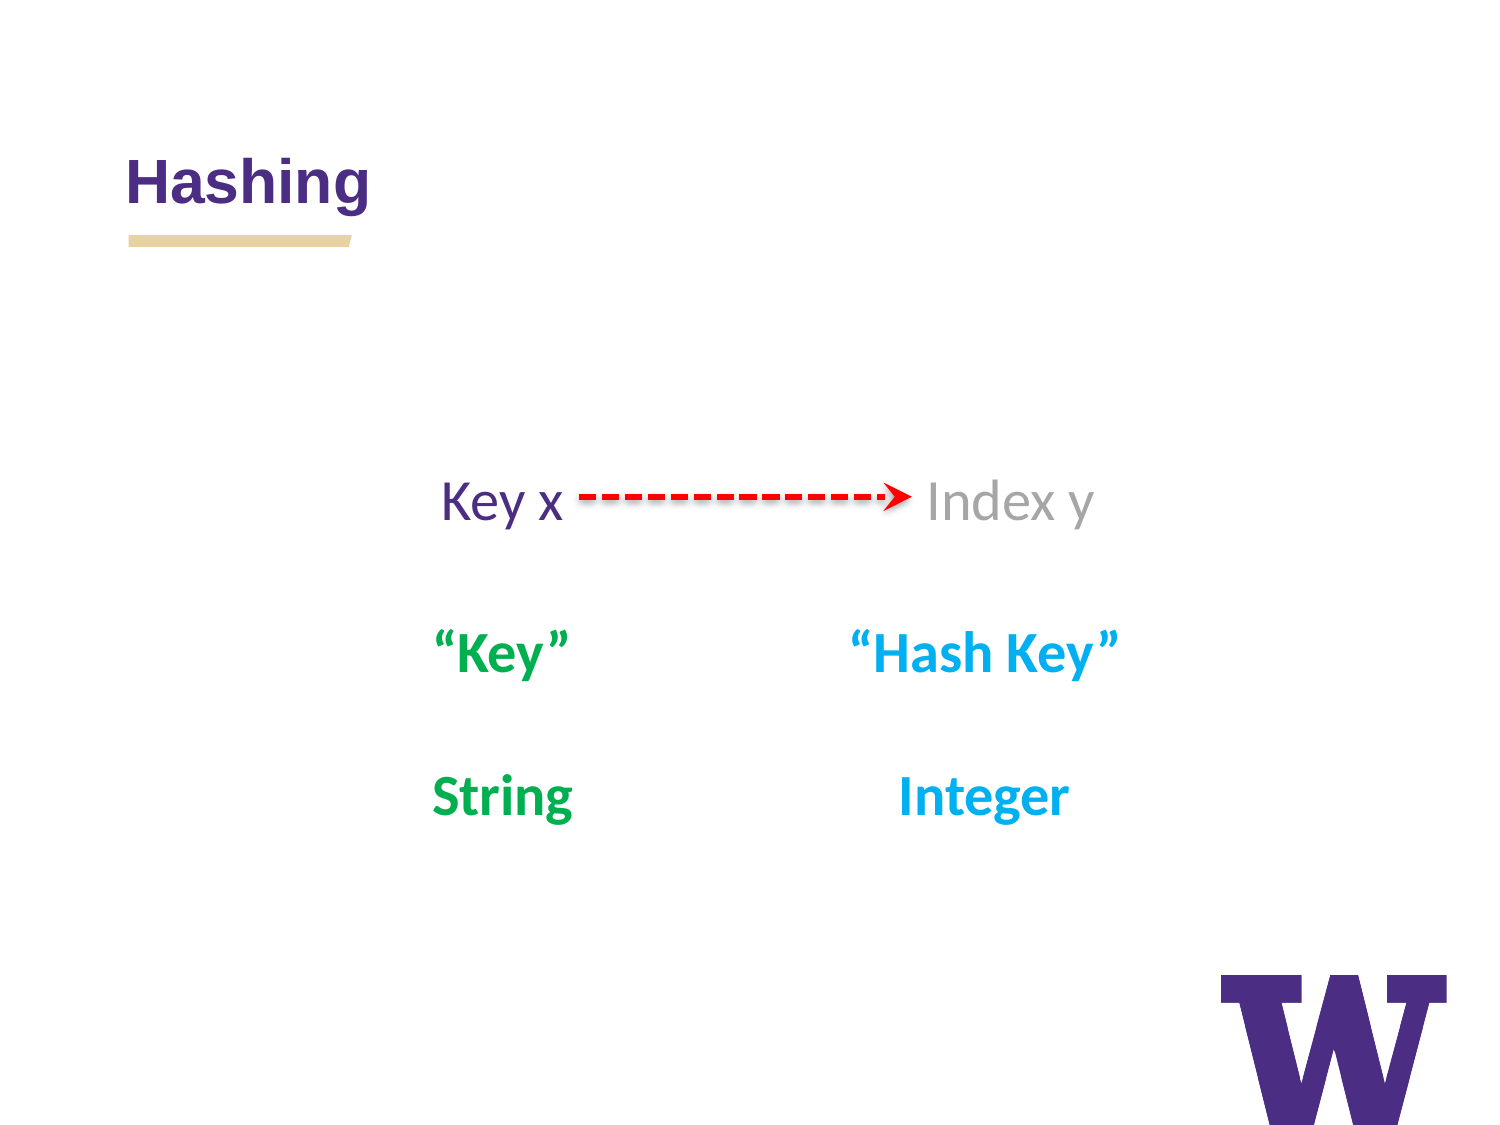

# Hashing
Key x
Index y
“Key”
“Hash Key”
String
Integer